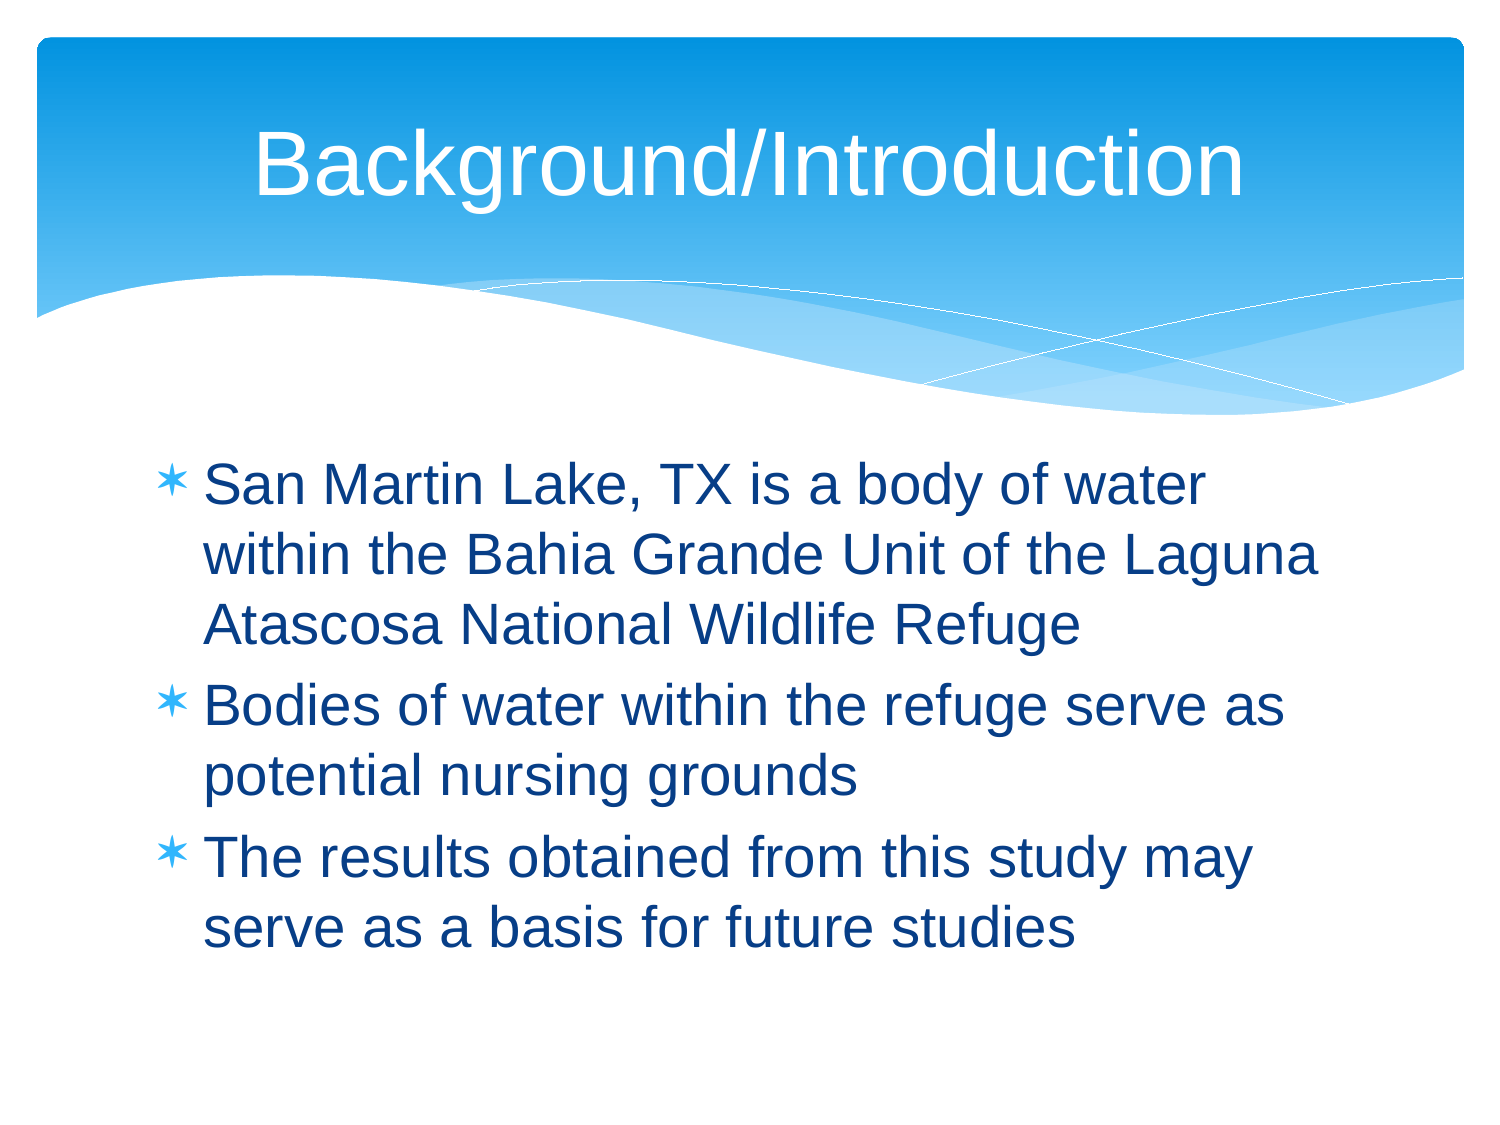

# Background/Introduction
San Martin Lake, TX is a body of water within the Bahia Grande Unit of the Laguna Atascosa National Wildlife Refuge
Bodies of water within the refuge serve as potential nursing grounds
The results obtained from this study may serve as a basis for future studies